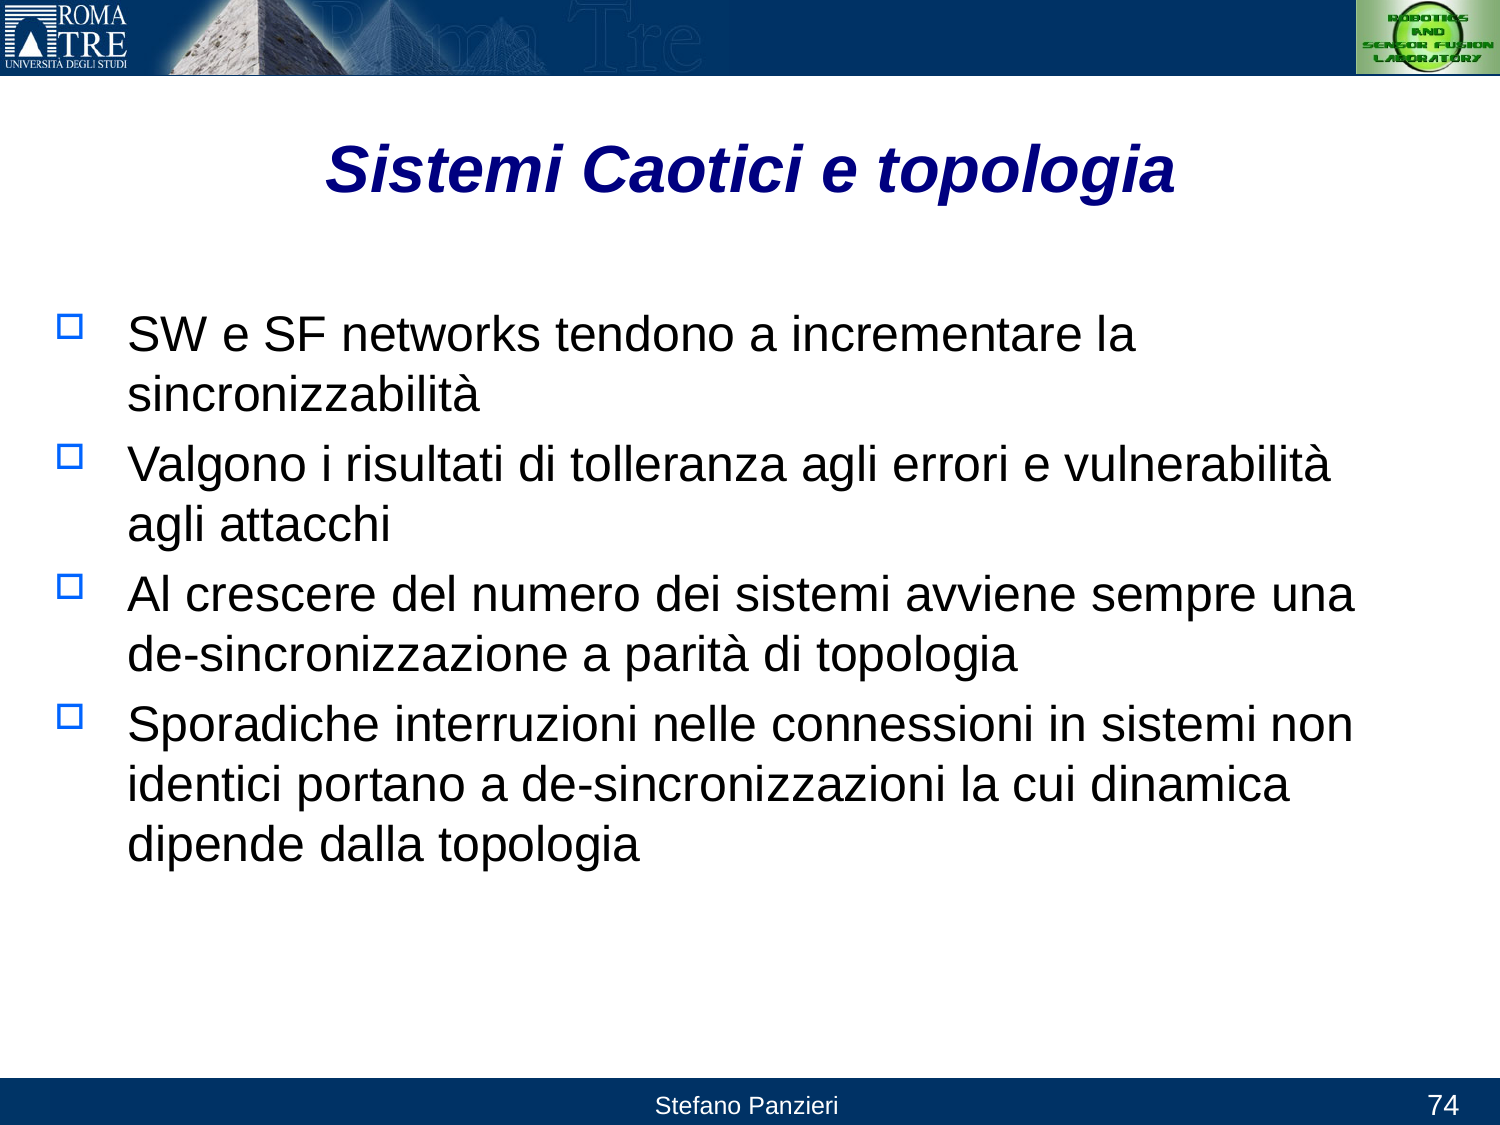

# Sistemi Caotici e topologia
SW e SF networks tendono a incrementare la sincronizzabilità
Valgono i risultati di tolleranza agli errori e vulnerabilità agli attacchi
Al crescere del numero dei sistemi avviene sempre una de-sincronizzazione a parità di topologia
Sporadiche interruzioni nelle connessioni in sistemi non identici portano a de-sincronizzazioni la cui dinamica dipende dalla topologia
74